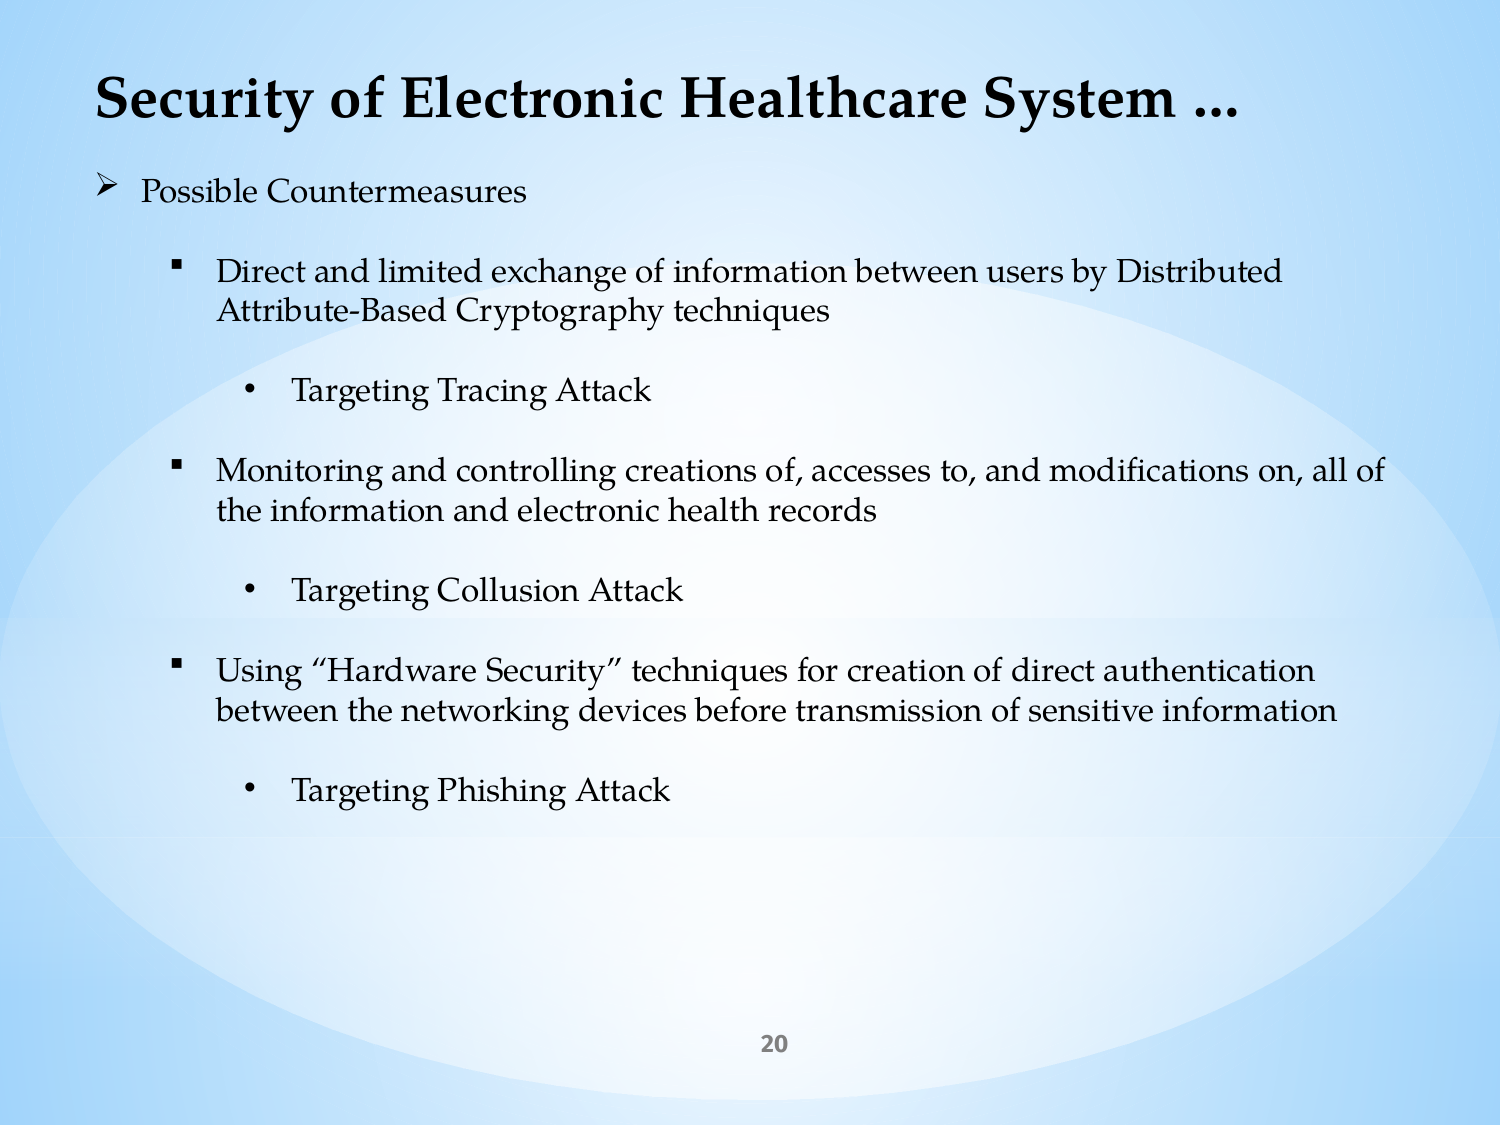

Security of Electronic Healthcare System …

Possible Countermeasures

Direct and limited exchange of information between users by Distributed Attribute-Based Cryptography techniques

Targeting Tracing Attack

Monitoring and controlling creations of, accesses to, and modifications on, all of the information and electronic health records

Targeting Collusion Attack

Using “Hardware Security” techniques for creation of direct authentication between the networking devices before transmission of sensitive information

Targeting Phishing Attack
20